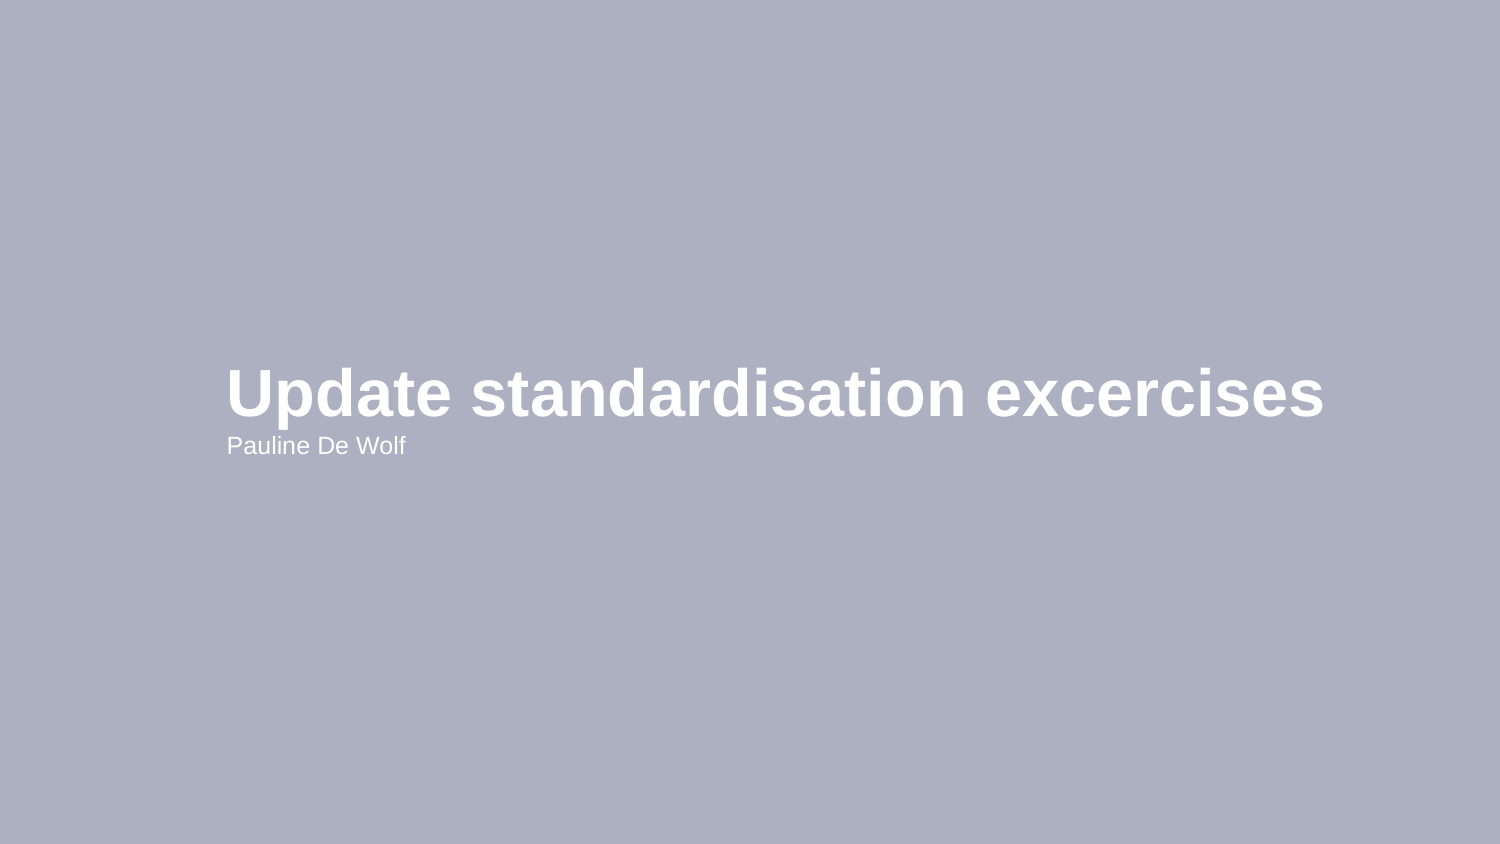

# Update standardisation excercises Pauline De Wolf